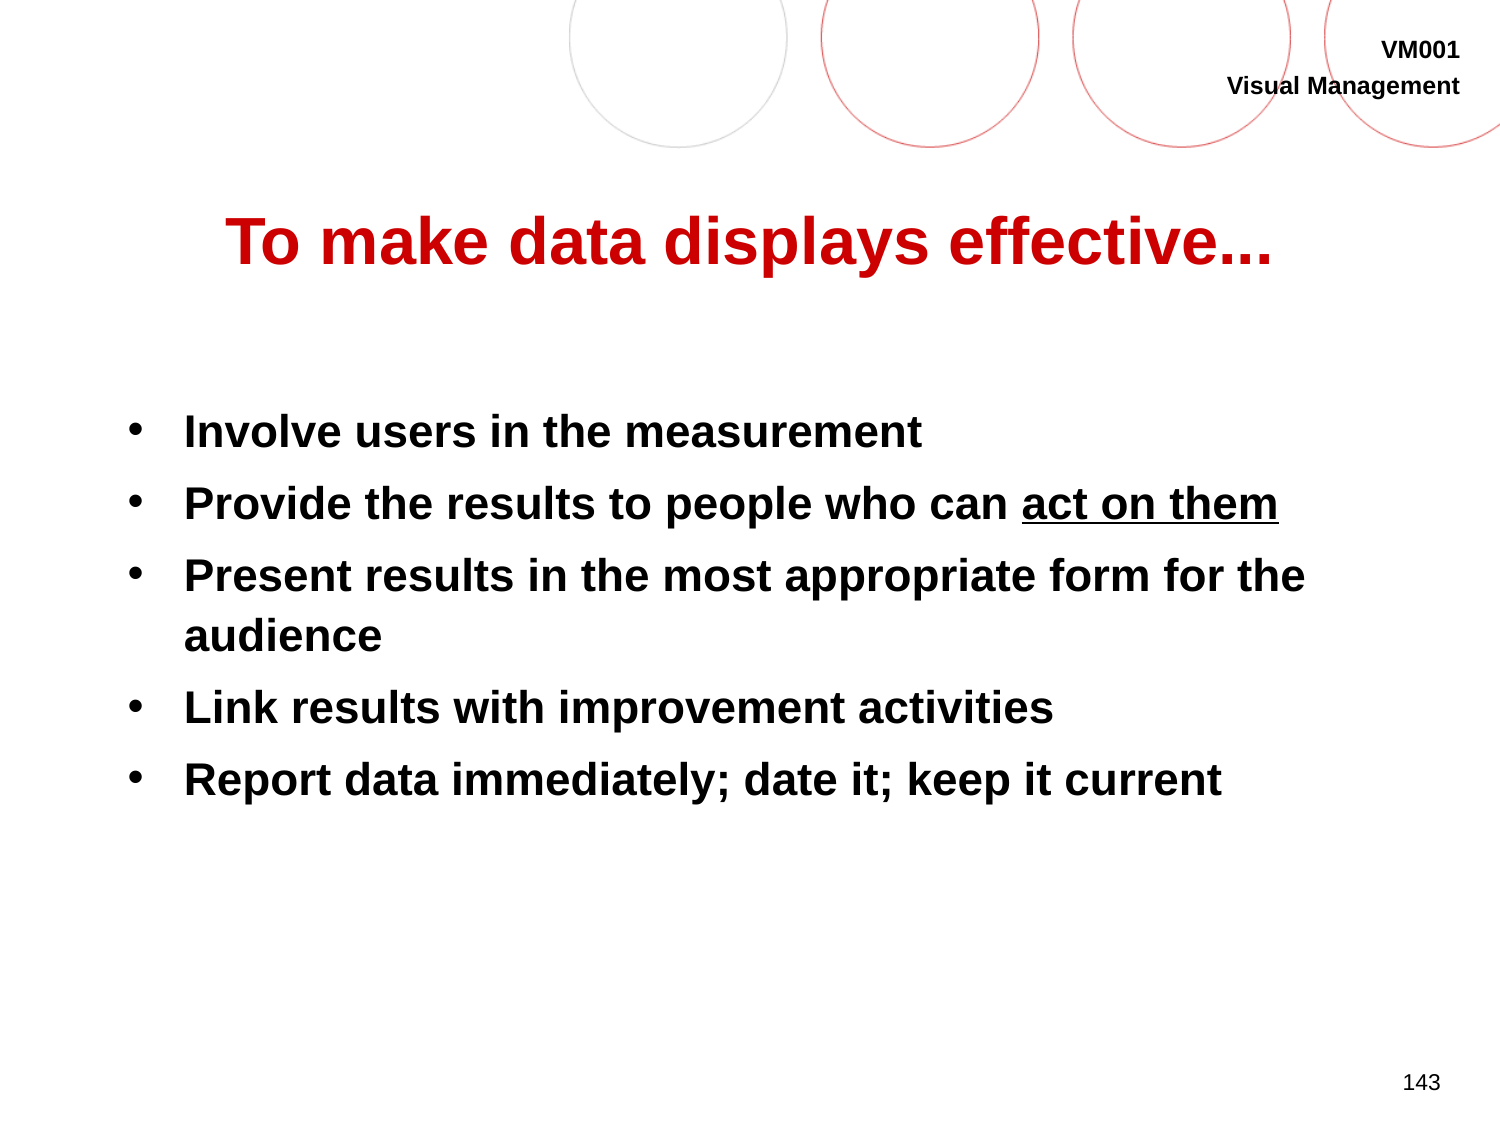

# To make data displays effective...
Involve users in the measurement
Provide the results to people who can act on them
Present results in the most appropriate form for the audience
Link results with improvement activities
Report data immediately; date it; keep it current